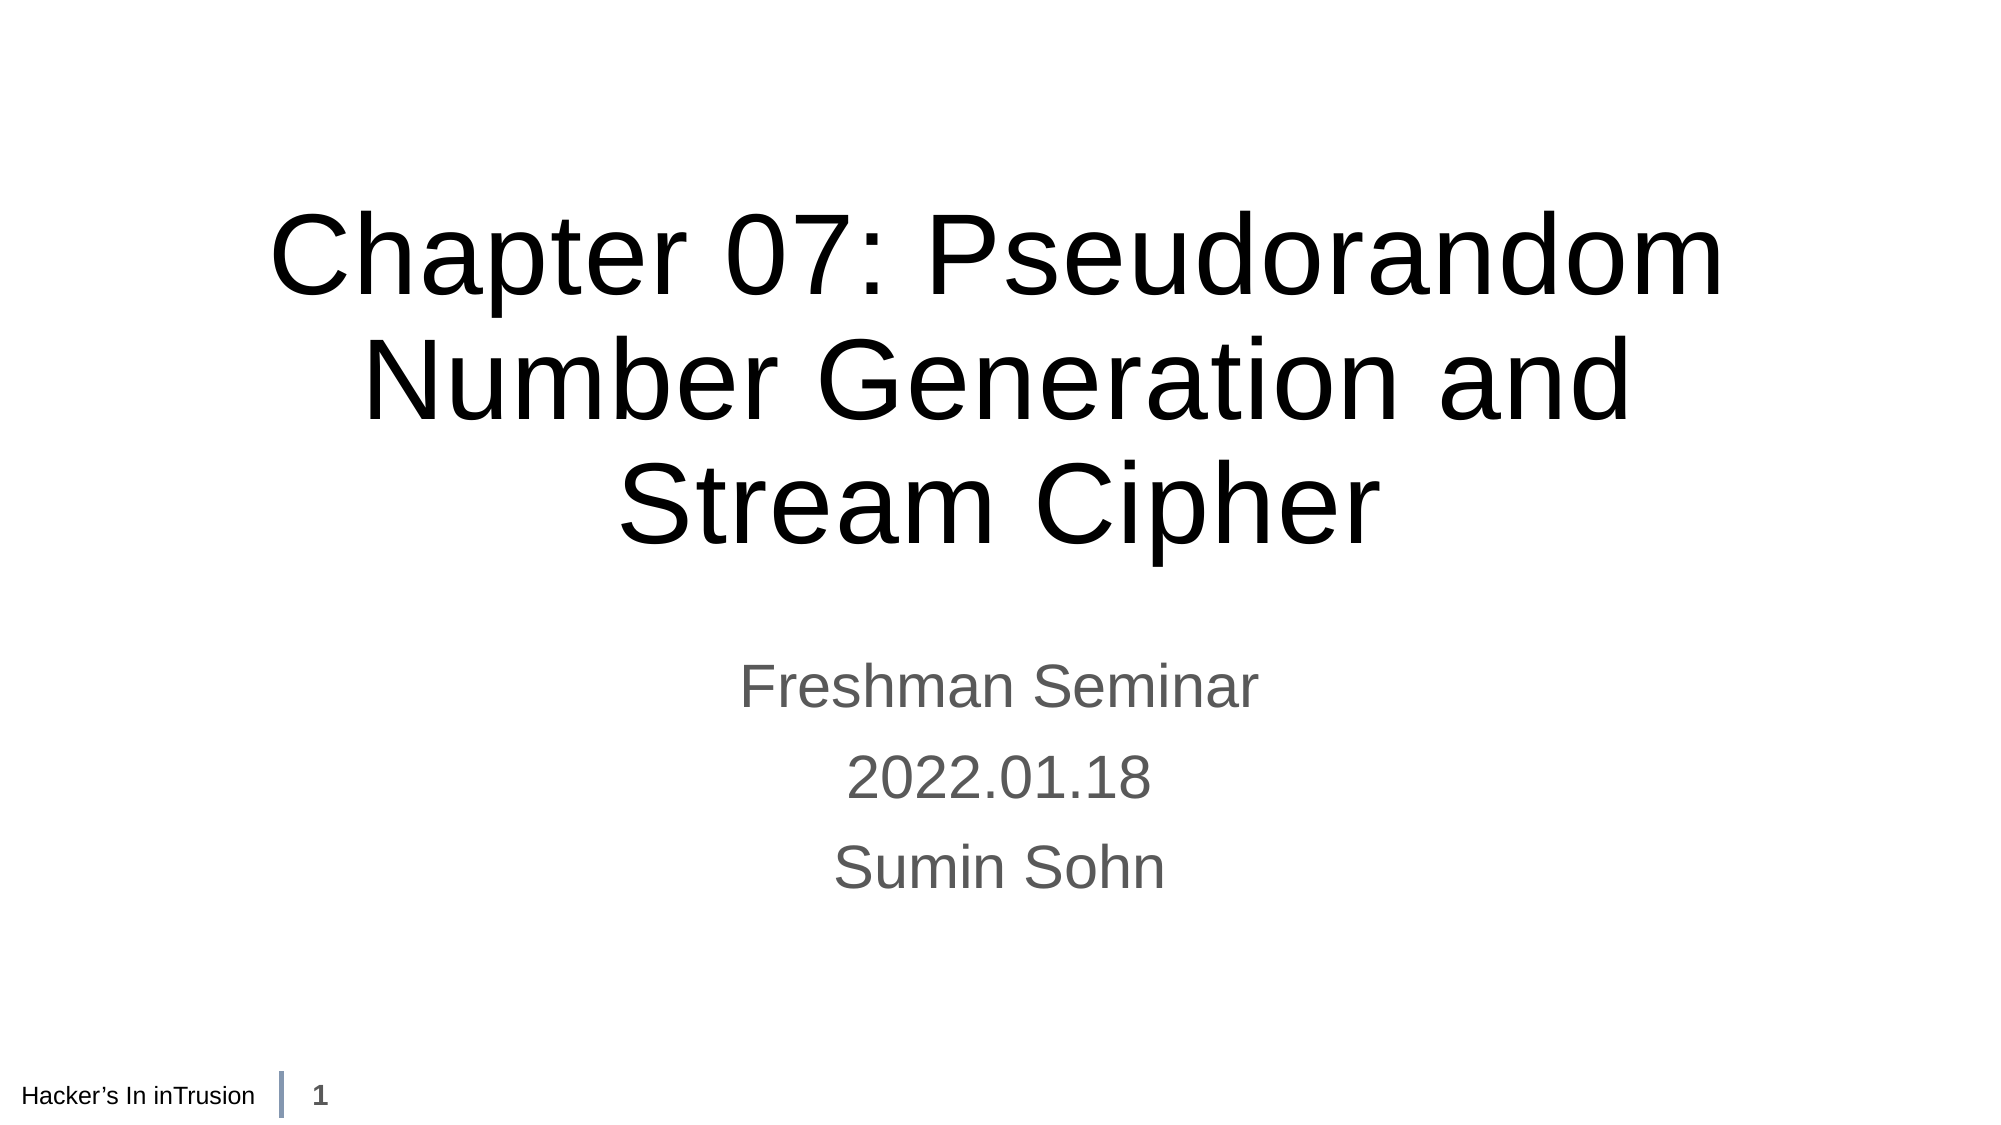

# Chapter 07: Pseudorandom Number Generation and Stream Cipher
Freshman Seminar
2022.01.18
Sumin Sohn